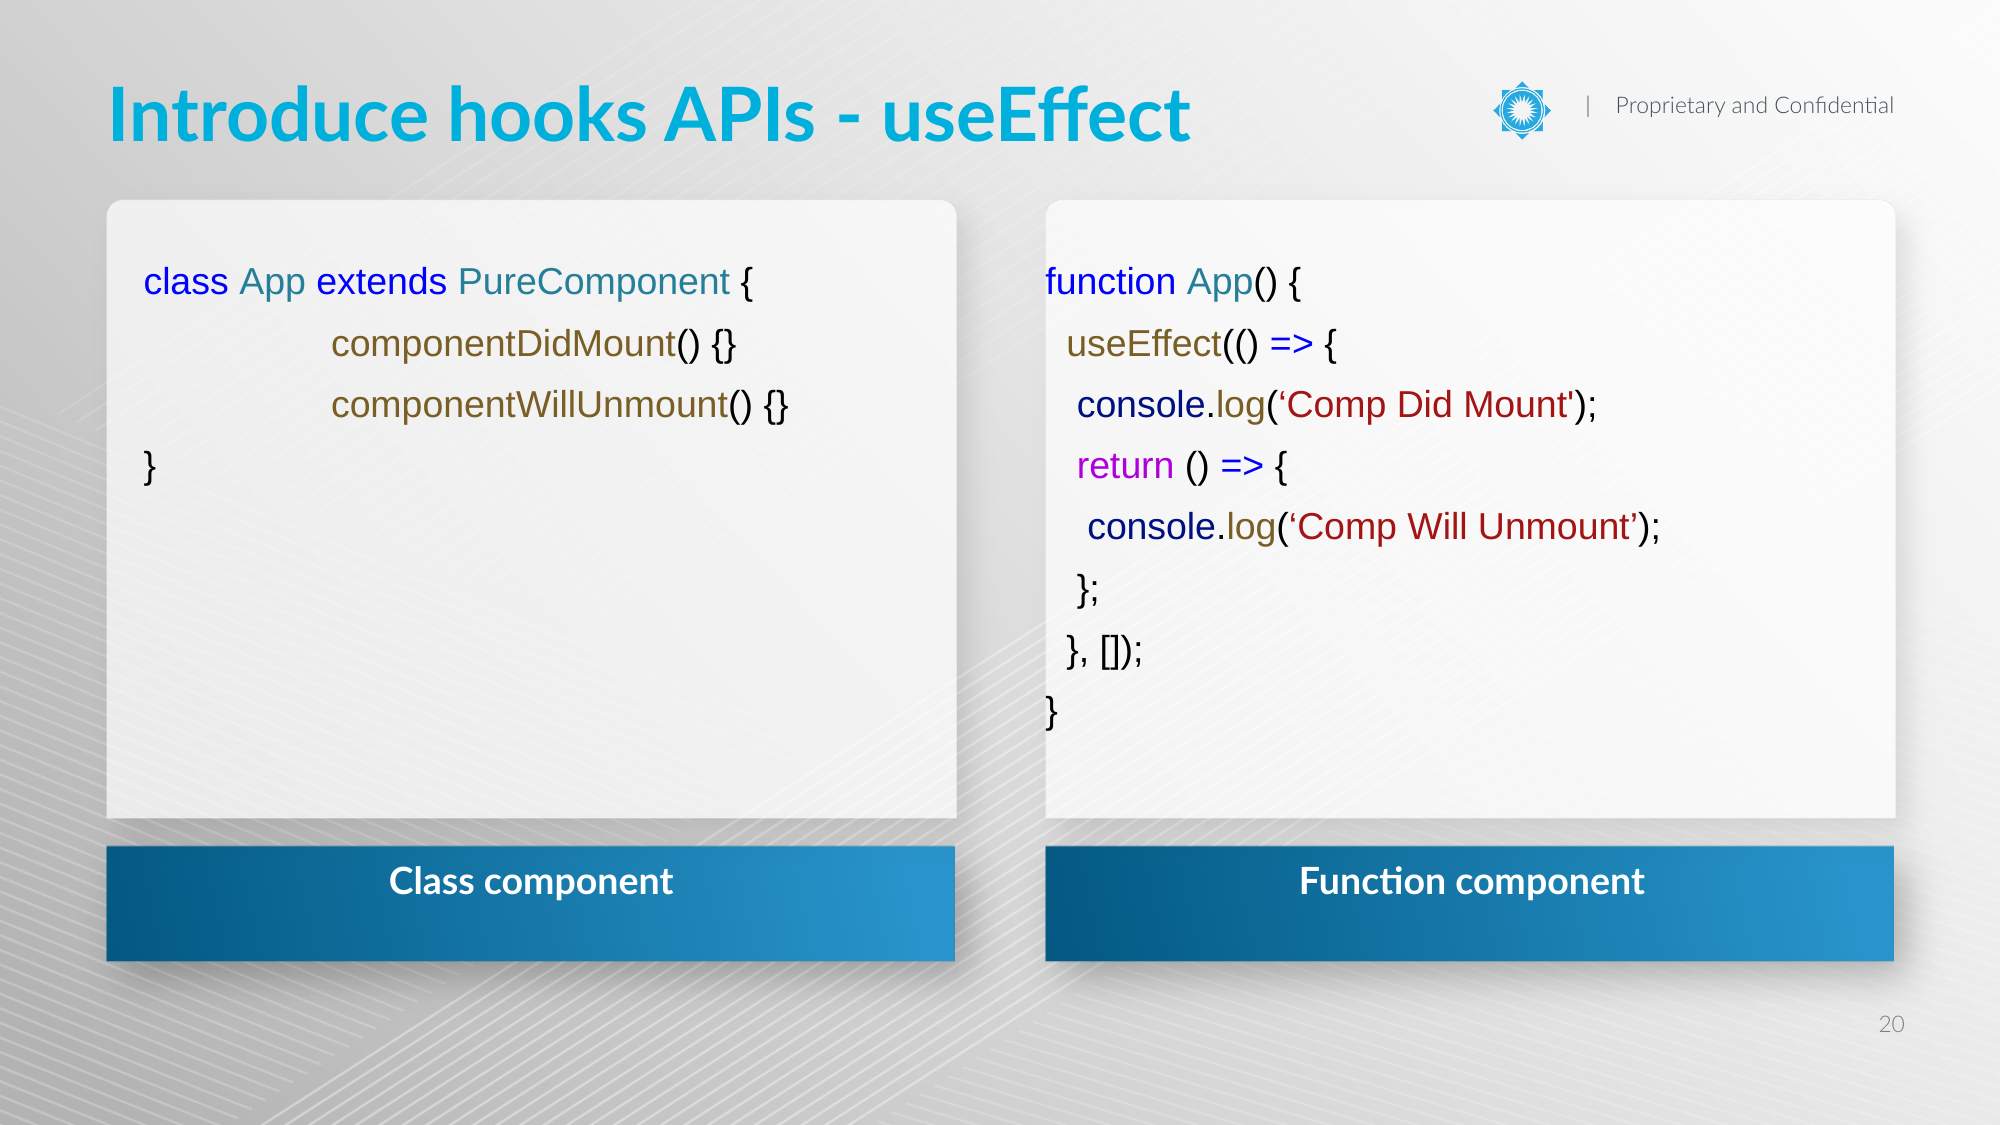

# Introduce hooks APIs - useEffect
class App extends PureComponent {
		componentDidMount() {}
		componentWillUnmount() {}
}

function App() {
  useEffect(() => {
   console.log(‘Comp Did Mount');
   return () => {
    console.log(‘Comp Will Unmount’);
   };
  }, []);
}
Class component
Function component